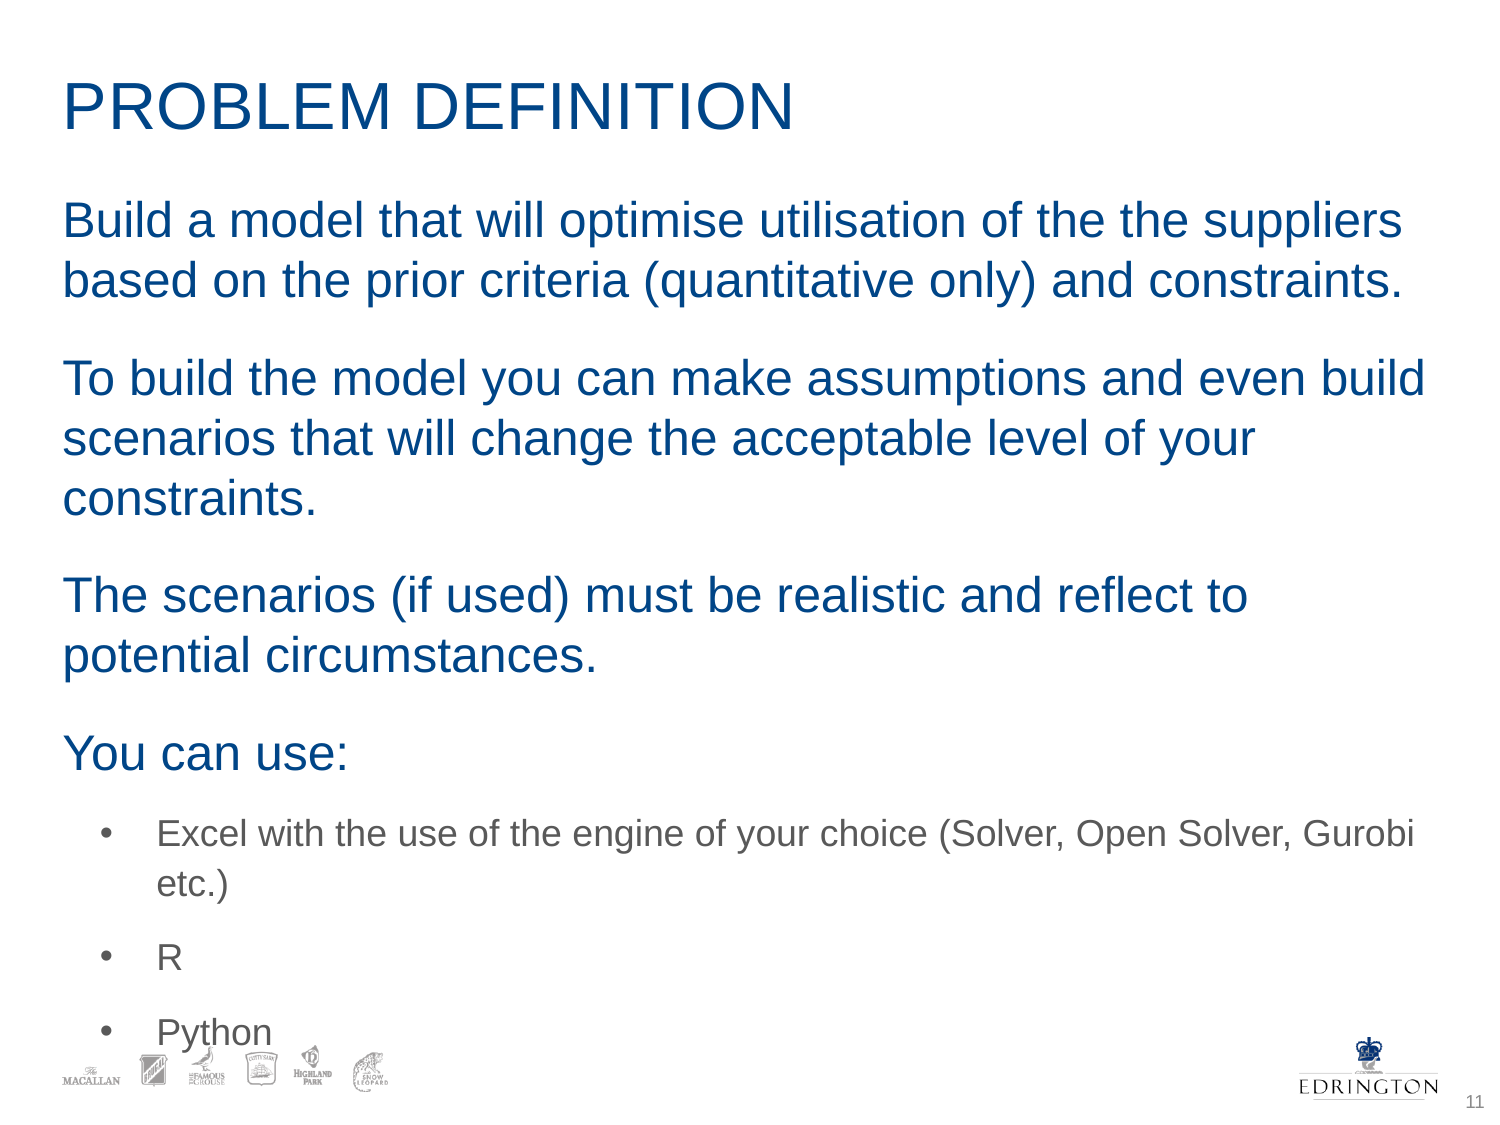

# Problem definition
Build a model that will optimise utilisation of the the suppliers based on the prior criteria (quantitative only) and constraints.
To build the model you can make assumptions and even build scenarios that will change the acceptable level of your constraints.
The scenarios (if used) must be realistic and reflect to potential circumstances.
You can use:
Excel with the use of the engine of your choice (Solver, Open Solver, Gurobi etc.)
R
Python
11